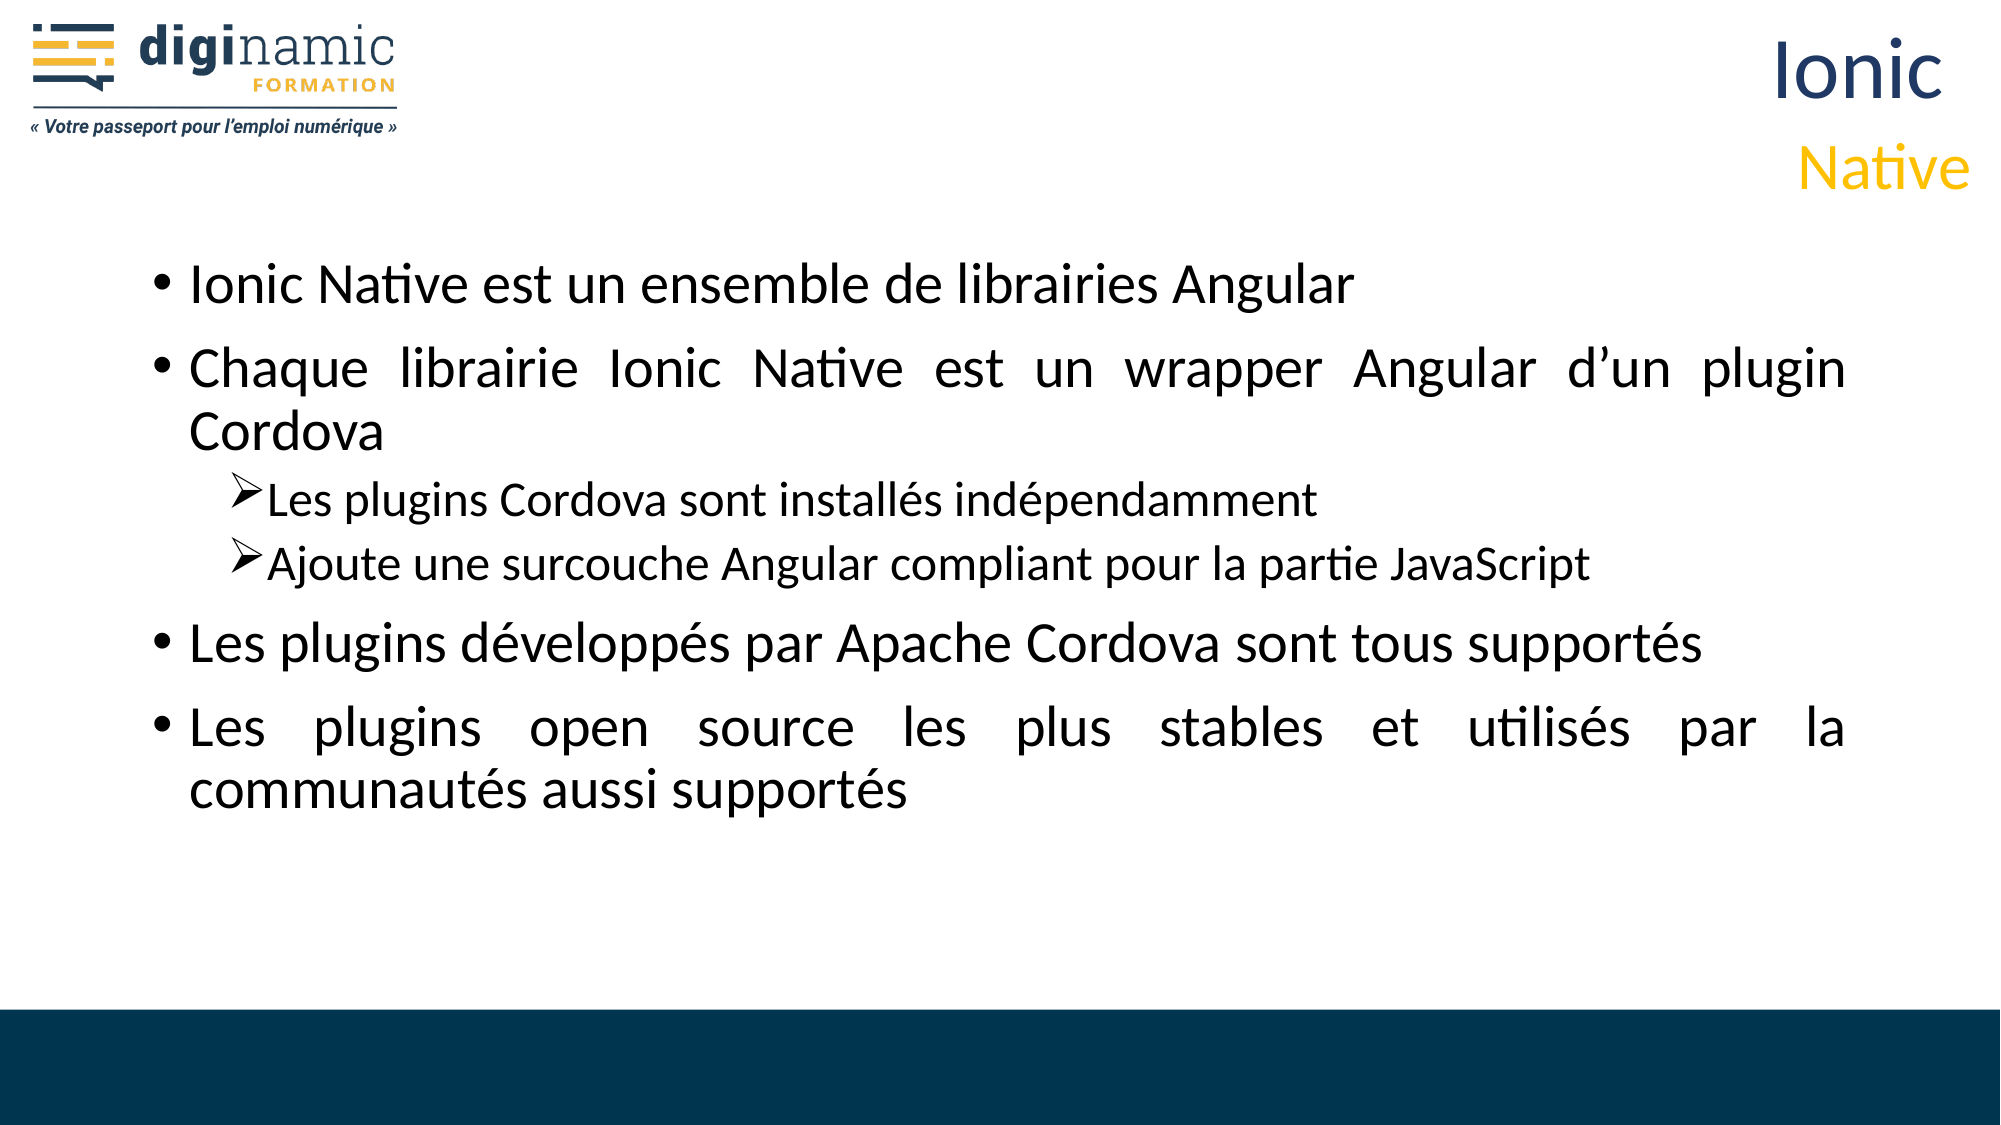

# Ionic

Native
Ionic Native est un ensemble de librairies Angular
Chaque librairie Ionic Native est un wrapper Angular d’un plugin Cordova
Les plugins Cordova sont installés indépendamment
Ajoute une surcouche Angular compliant pour la partie JavaScript
Les plugins développés par Apache Cordova sont tous supportés
Les plugins open source les plus stables et utilisés par la communautés aussi supportés

www.diginamic.fr
26